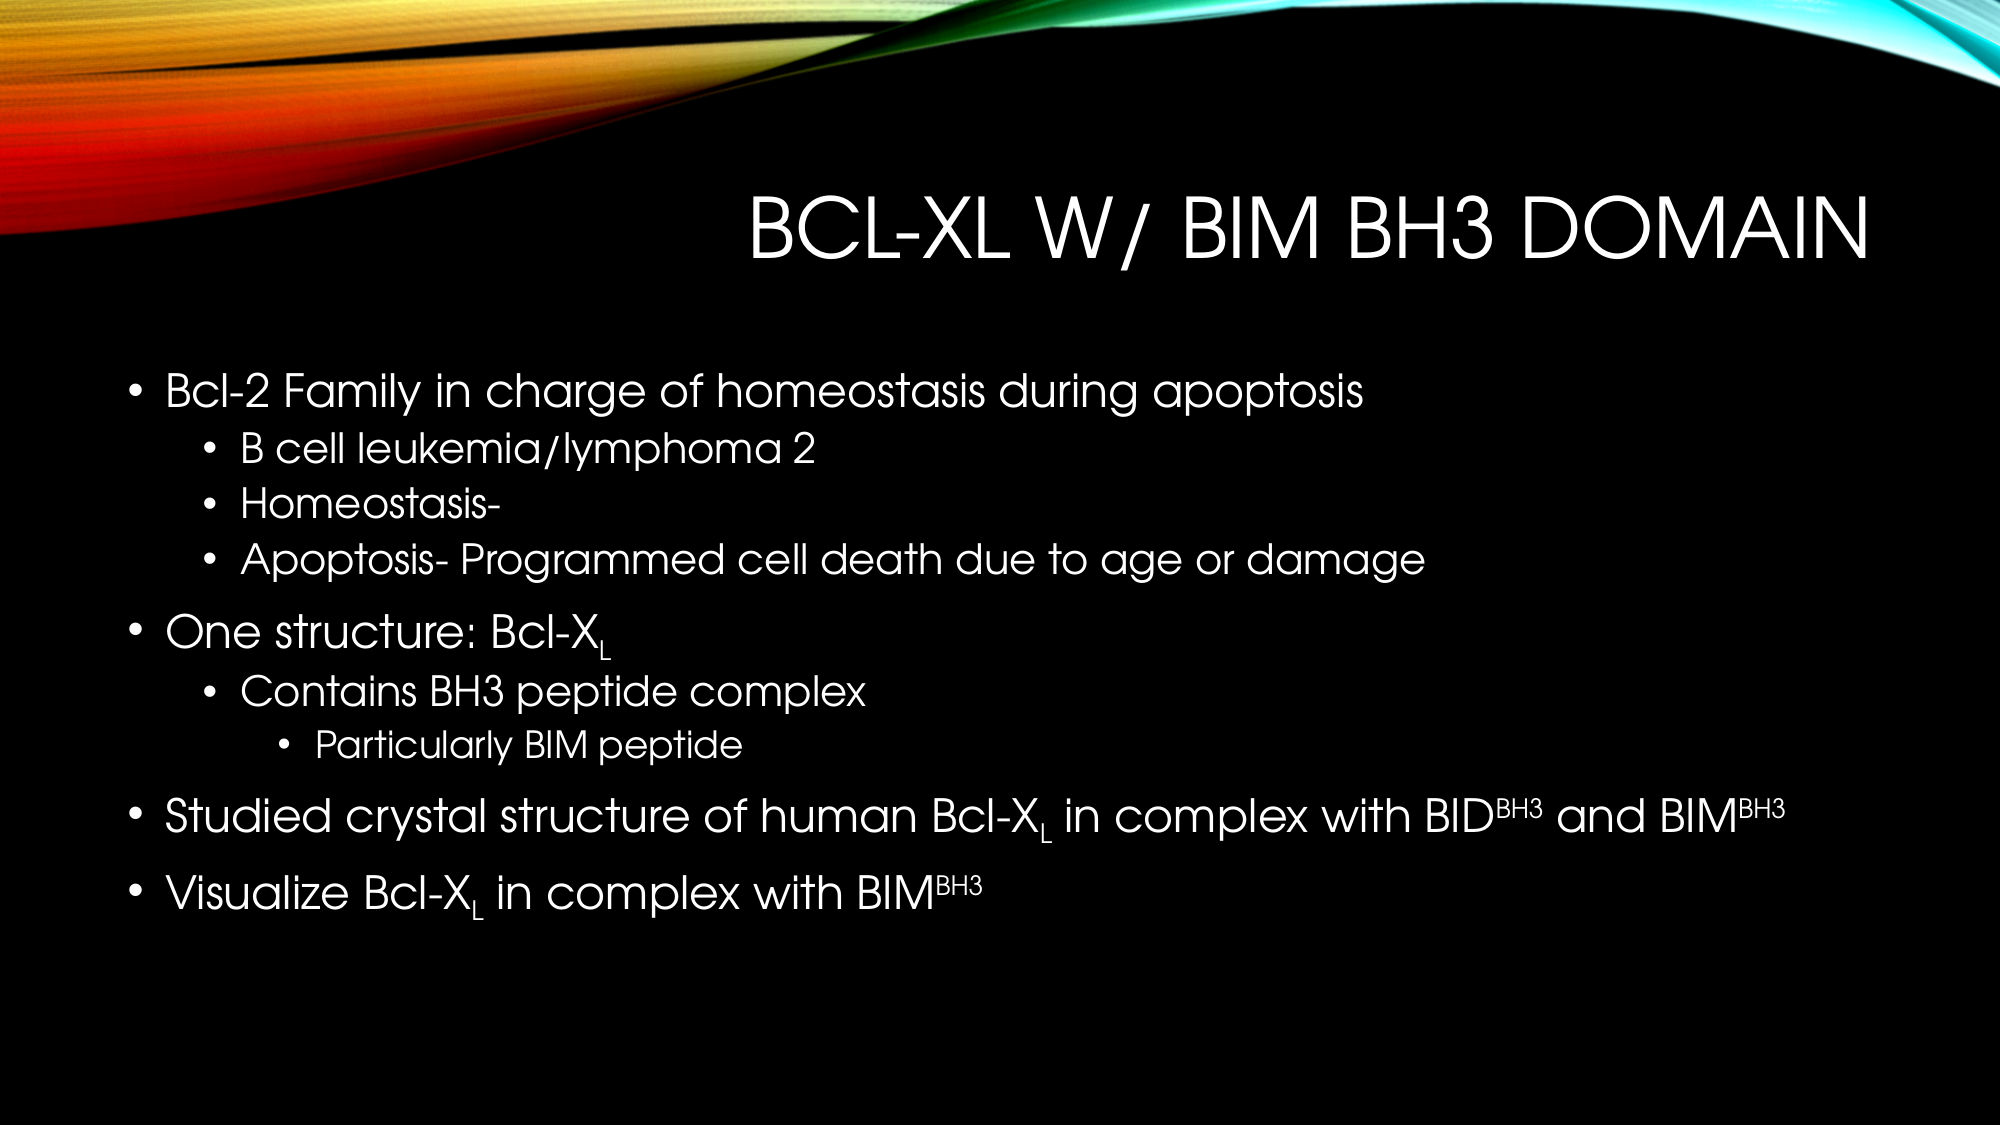

# Bcl-xL w/ BIM BH3 domain
Bcl-2 Family in charge of homeostasis during apoptosis
B cell leukemia/lymphoma 2
Homeostasis-
Apoptosis- Programmed cell death due to age or damage
One structure: Bcl-XL
Contains BH3 peptide complex
Particularly BIM peptide
Studied crystal structure of human Bcl-XL in complex with BIDBH3 and BIMBH3
Visualize Bcl-XL in complex with BIMBH3